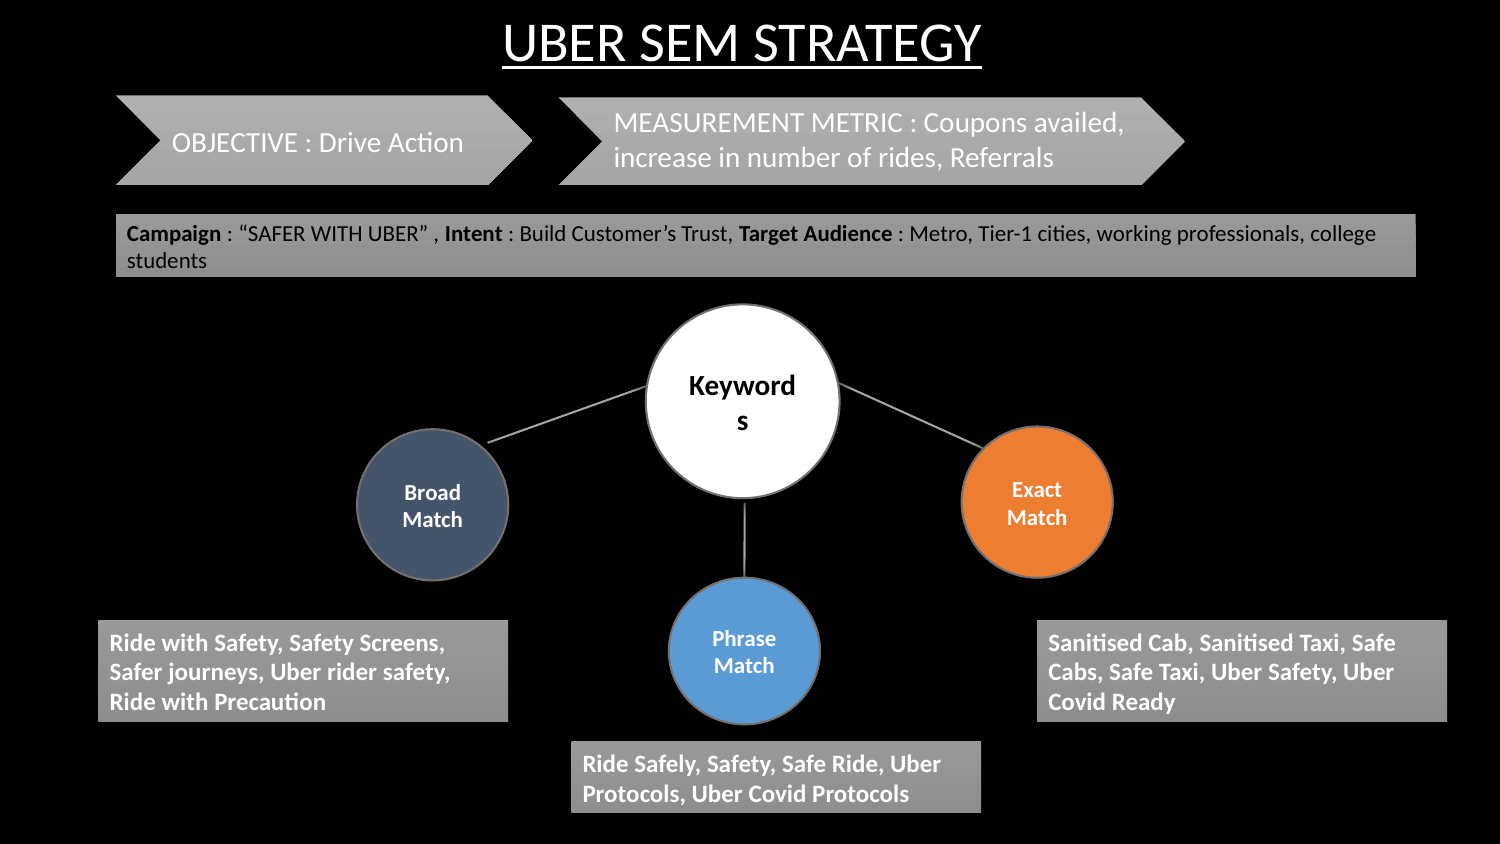

UBER SEM STRATEGY
OBJECTIVE : Drive Action
MEASUREMENT METRIC : Coupons availed, increase in number of rides, Referrals

Campaign : “SAFER WITH UBER” , Intent : Build Customer’s Trust, Target Audience : Metro, Tier-1 cities, working professionals, college students
Keywords
Exact Match
Broad Match
Phrase Match
Ride with Safety, Safety Screens, Safer journeys, Uber rider safety, Ride with Precaution
Sanitised Cab, Sanitised Taxi, Safe Cabs, Safe Taxi, Uber Safety, Uber Covid Ready
Ride Safely, Safety, Safe Ride, Uber Protocols, Uber Covid Protocols